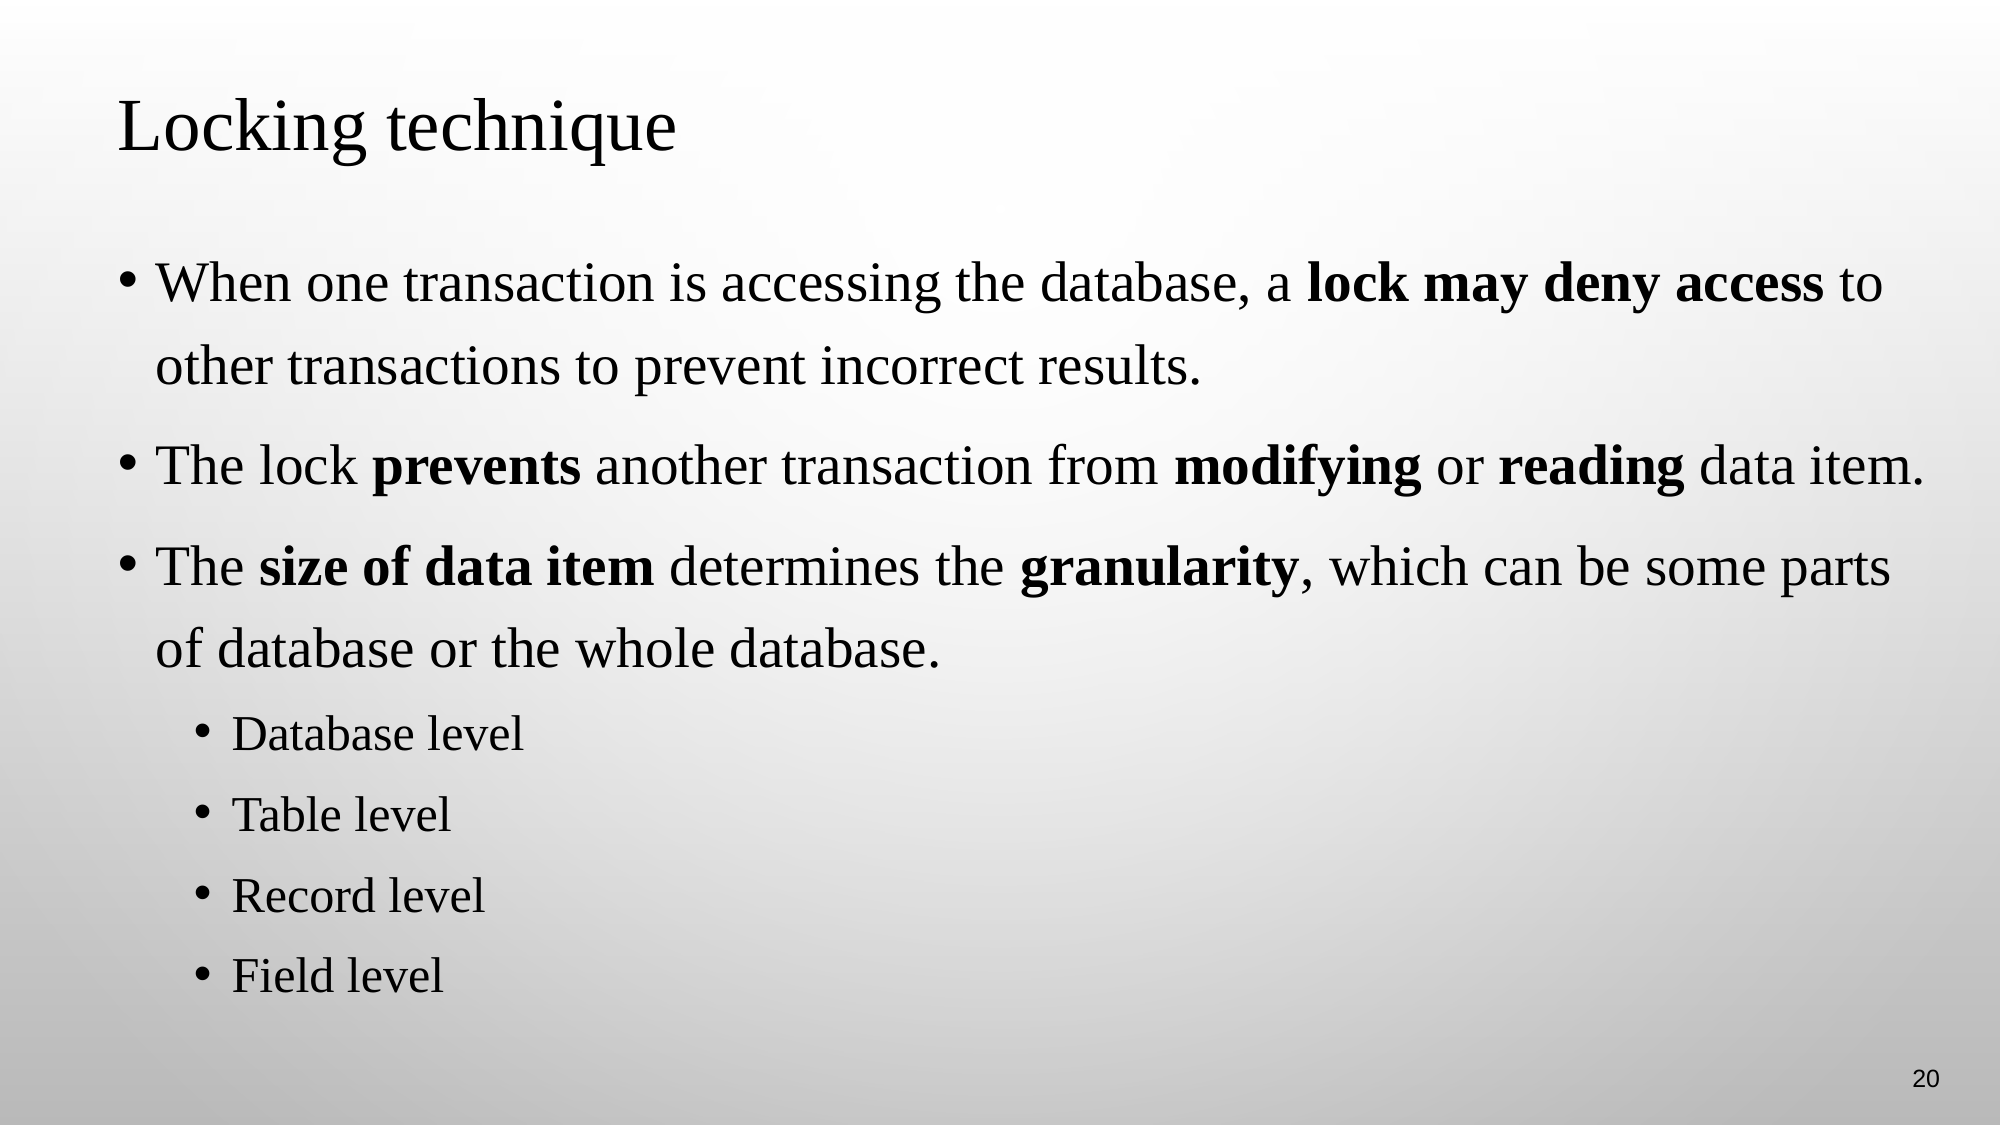

# Locking technique
When one transaction is accessing the database, a lock may deny access to other transactions to prevent incorrect results.
The lock prevents another transaction from modifying or reading data item.
The size of data item determines the granularity, which can be some parts of database or the whole database.
Database level
Table level
Record level
Field level
20